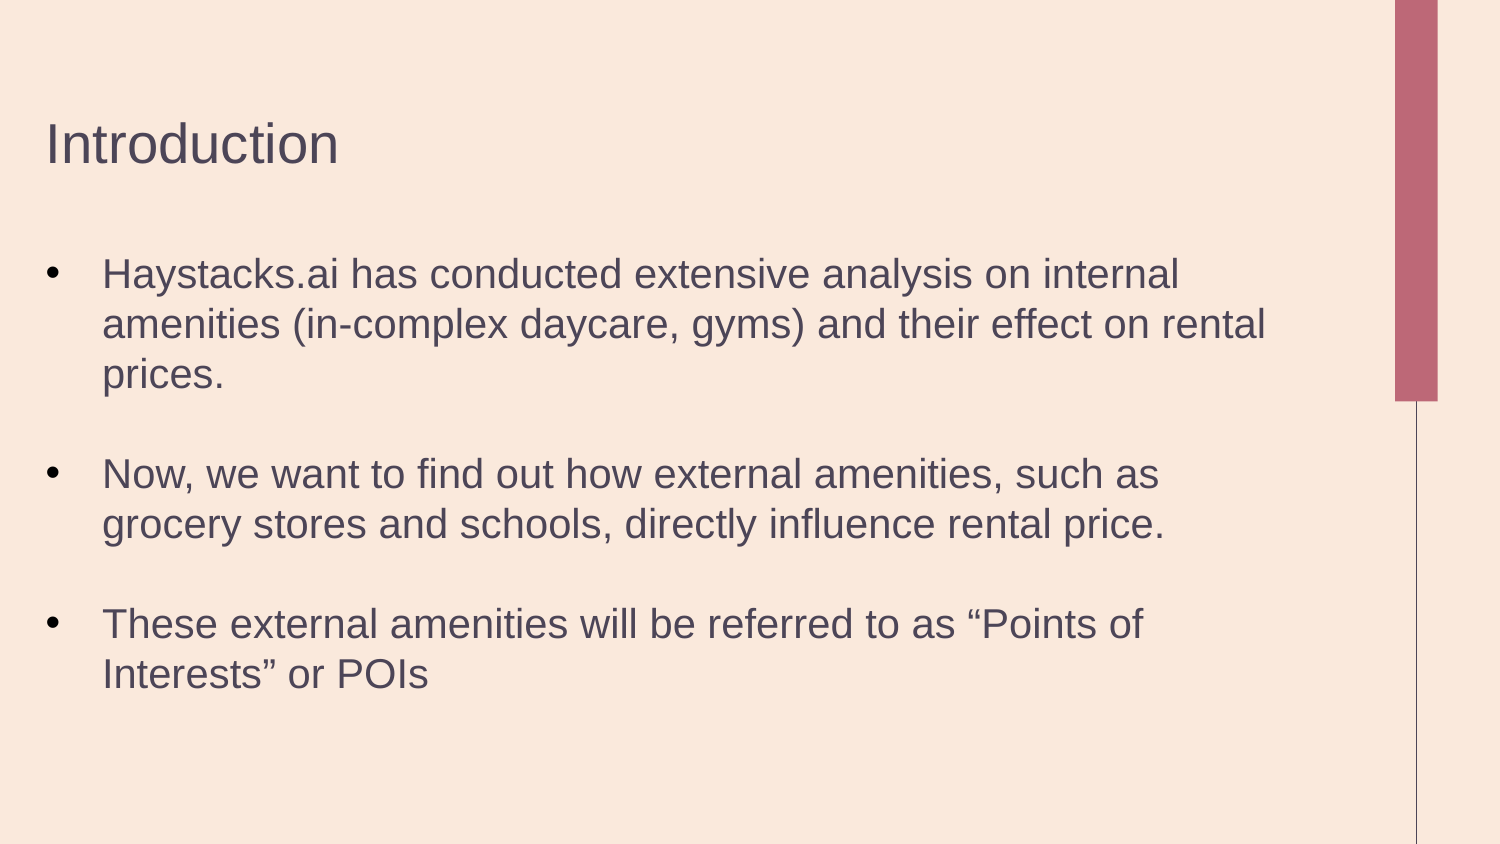

Introduction
Haystacks.ai has conducted extensive analysis on internal amenities (in-complex daycare, gyms) and their effect on rental prices.

Now, we want to find out how external amenities, such as grocery stores and schools, directly influence rental price.

These external amenities will be referred to as “Points of Interests” or POIs